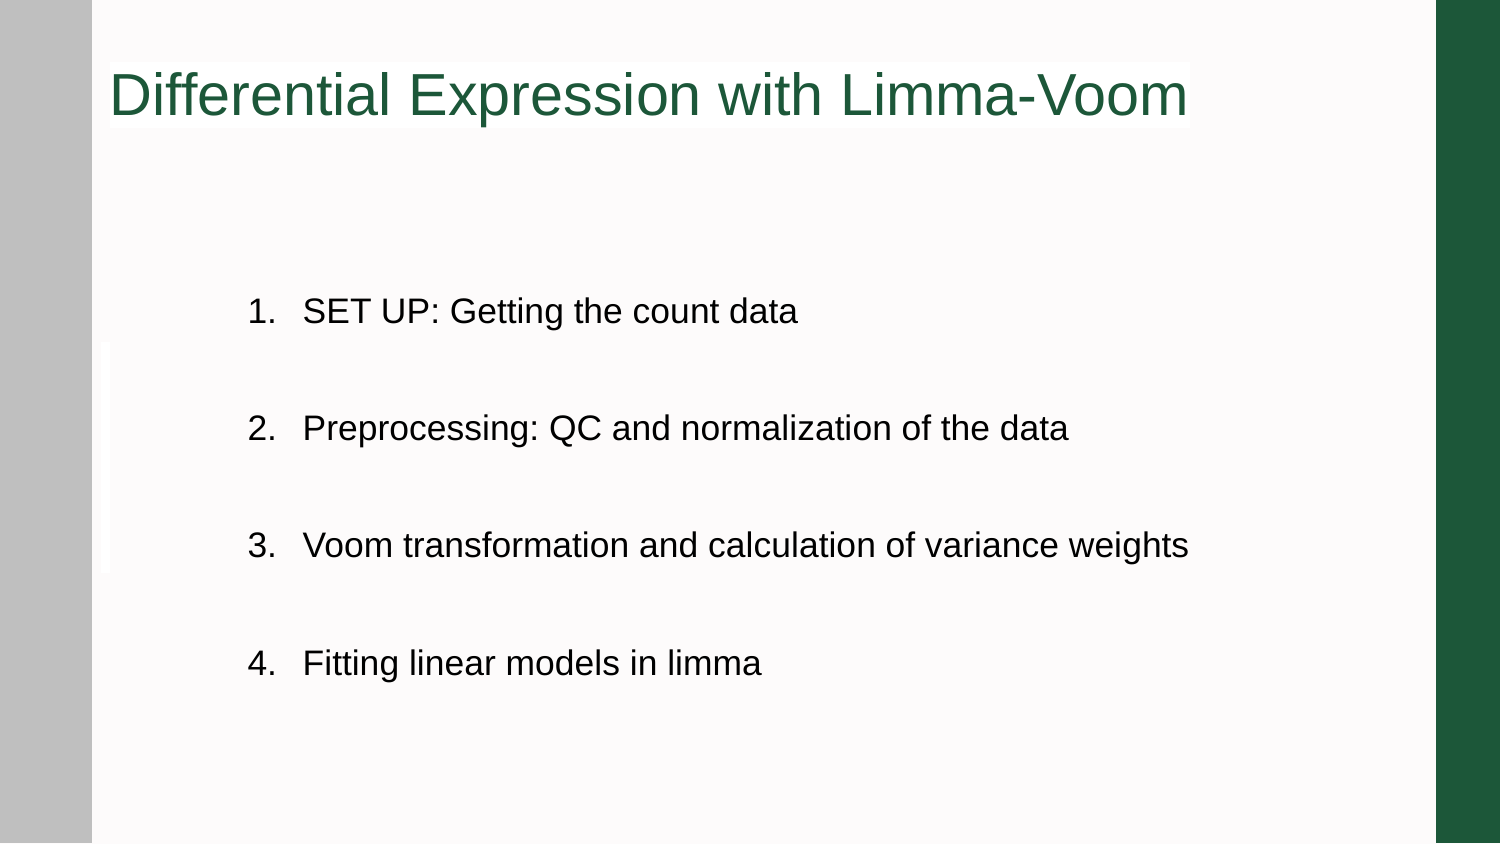

Differential Expression with Limma-Voom

SET UP: Getting the count data

Preprocessing: QC and normalization of the data

Voom transformation and calculation of variance weights

Fitting linear models in limma